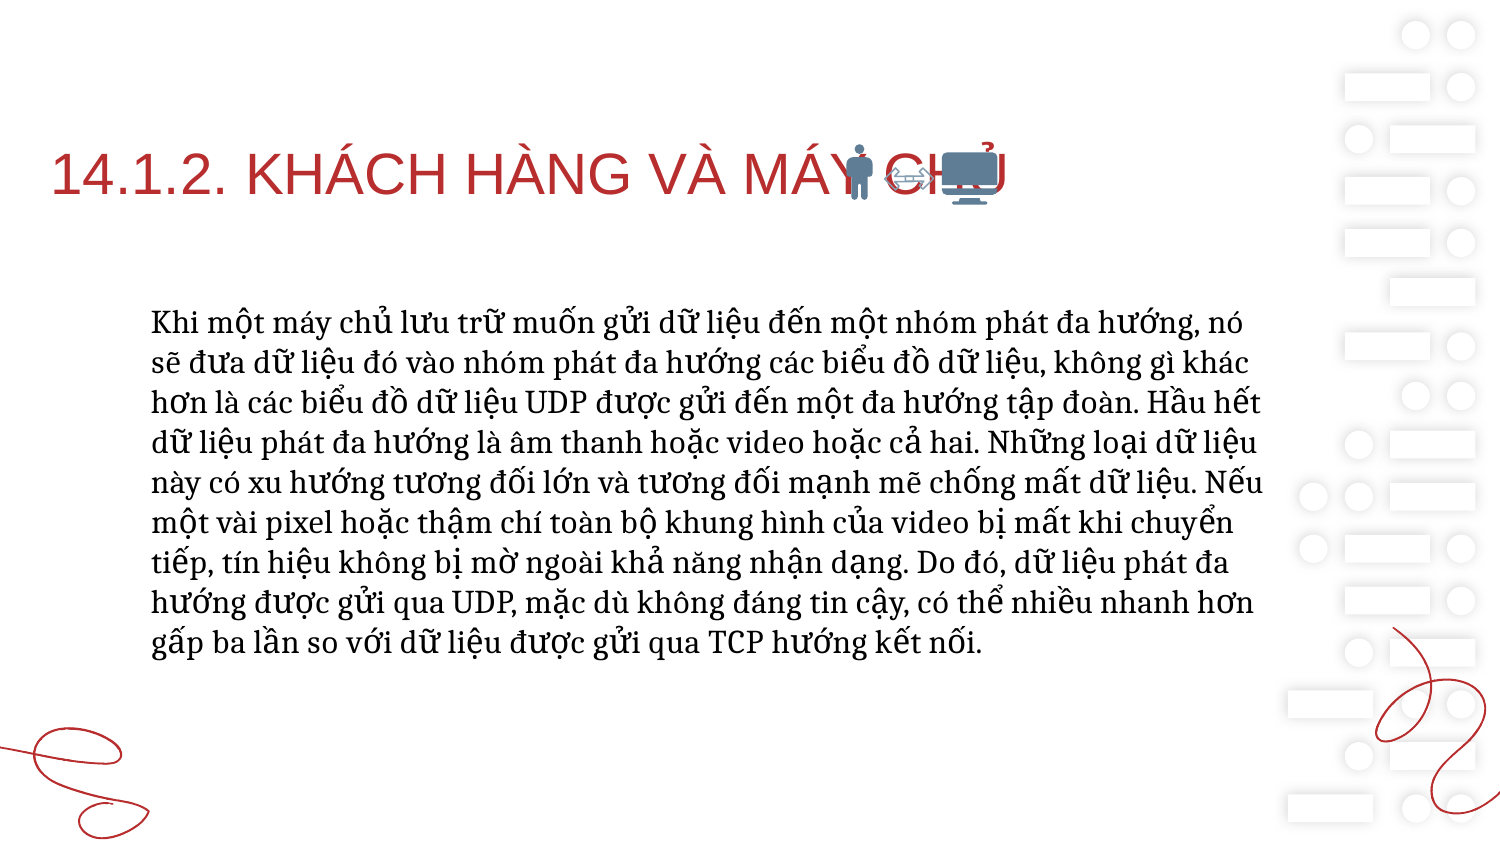

14.1.2. KHÁCH HÀNG VÀ MÁY CHỦ

Khi một máy chủ lưu trữ muốn gửi dữ liệu đến một nhóm phát đa hướng, nó sẽ đưa dữ liệu đó vào nhóm phát đa hướng các biểu đồ dữ liệu, không gì khác hơn là các biểu đồ dữ liệu UDP được gửi đến một đa hướng tập đoàn. Hầu hết dữ liệu phát đa hướng là âm thanh hoặc video hoặc cả hai. Những loại dữ liệu này có xu hướng tương đối lớn và tương đối mạnh mẽ chống mất dữ liệu. Nếu một vài pixel hoặc thậm chí toàn bộ khung hình của video bị mất khi chuyển tiếp, tín hiệu không bị mờ ngoài khả năng nhận dạng. Do đó, dữ liệu phát đa hướng được gửi qua UDP, mặc dù không đáng tin cậy, có thể nhiều nhanh hơn gấp ba lần so với dữ liệu được gửi qua TCP hướng kết nối.